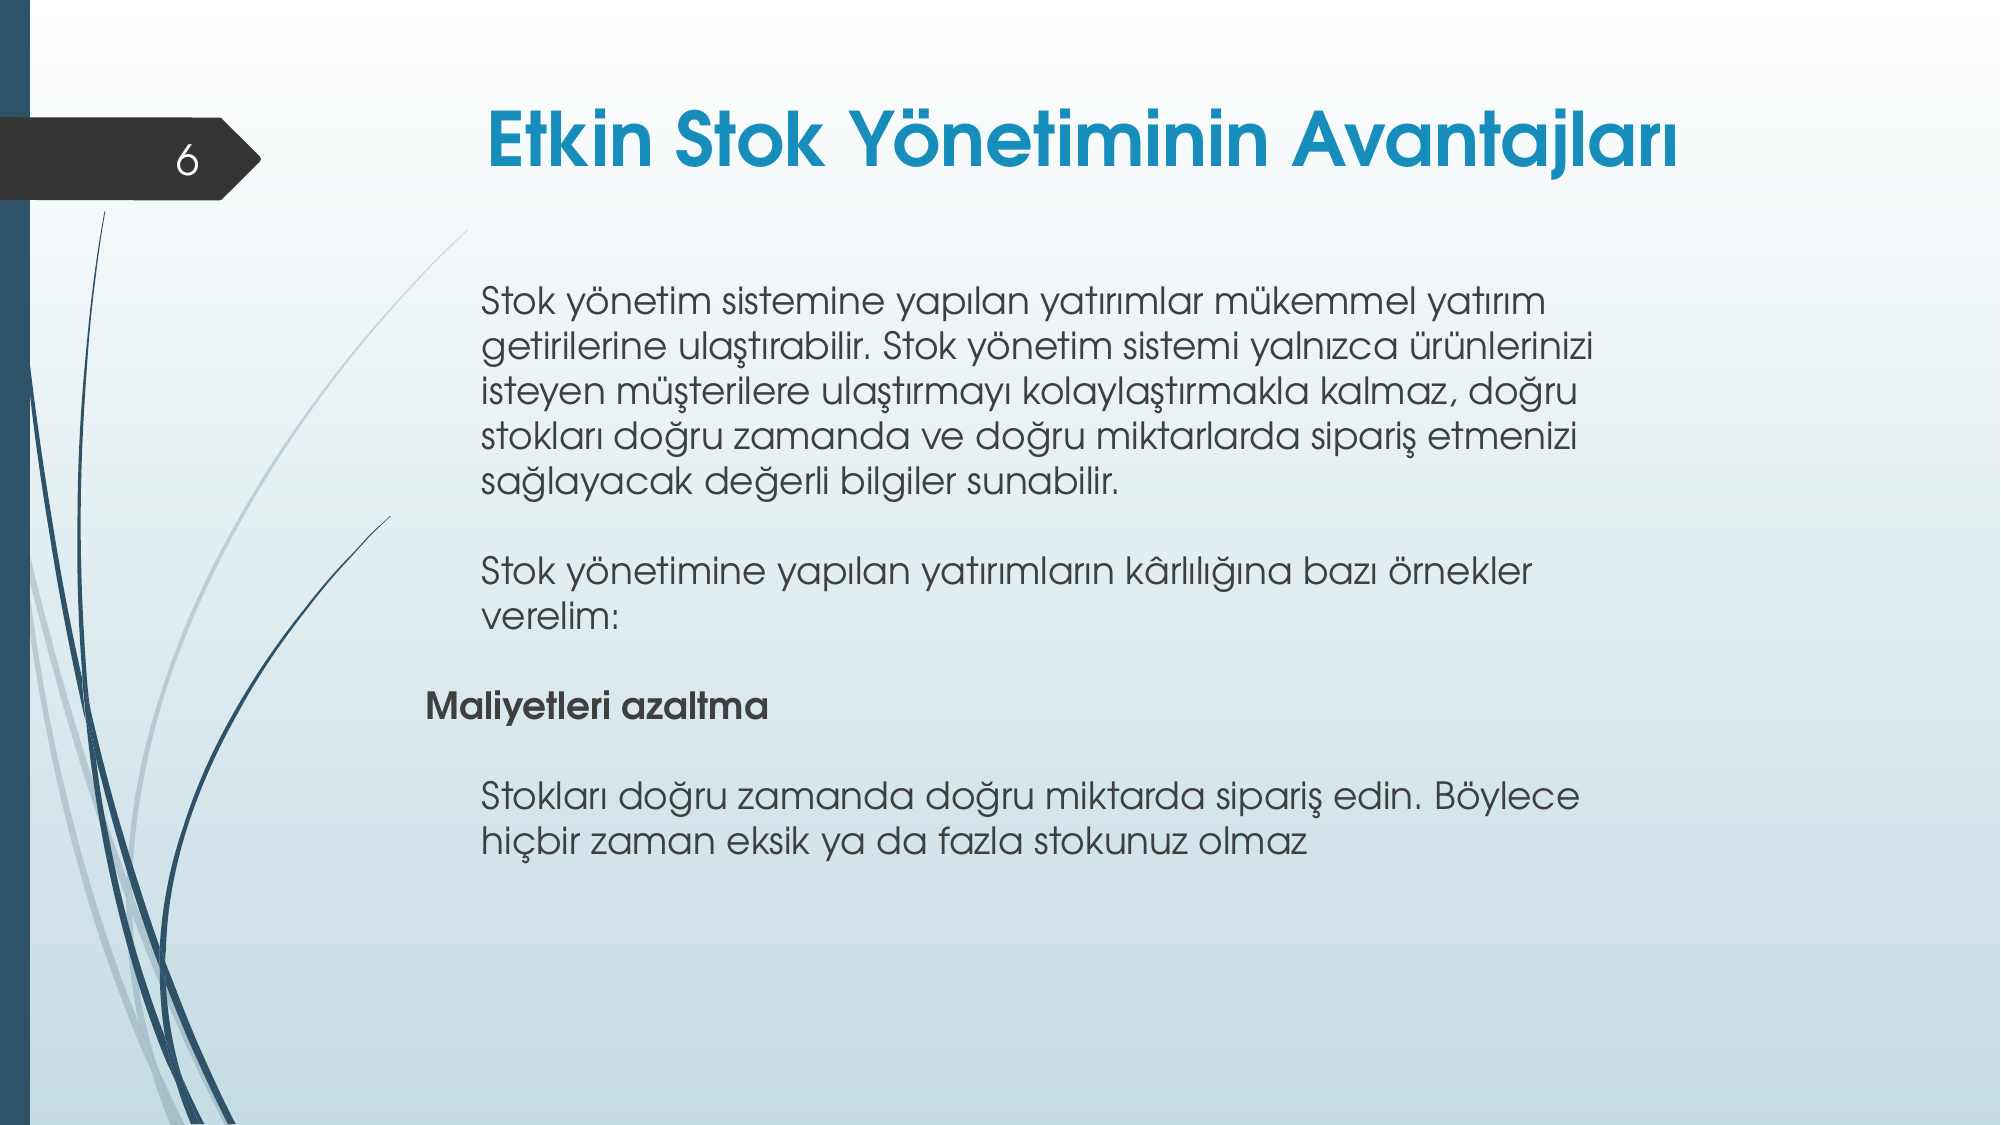

# Etkin Stok Yönetiminin Avantajları​
6
Stok yönetim sistemine yapılan yatırımlar mükemmel yatırım getirilerine ulaştırabilir. Stok yönetim sistemi yalnızca ürünlerinizi isteyen müşterilere ulaştırmayı kolaylaştırmakla kalmaz, doğru stokları doğru zamanda ve doğru miktarlarda sipariş etmenizi sağlayacak değerli bilgiler sunabilir.​

Stok yönetimine yapılan yatırımların kârlılığına bazı örnekler verelim:​

Maliyetleri azaltma​

Stokları doğru zamanda doğru miktarda sipariş edin. Böylece hiçbir zaman eksik ya da fazla stokunuz olmaz